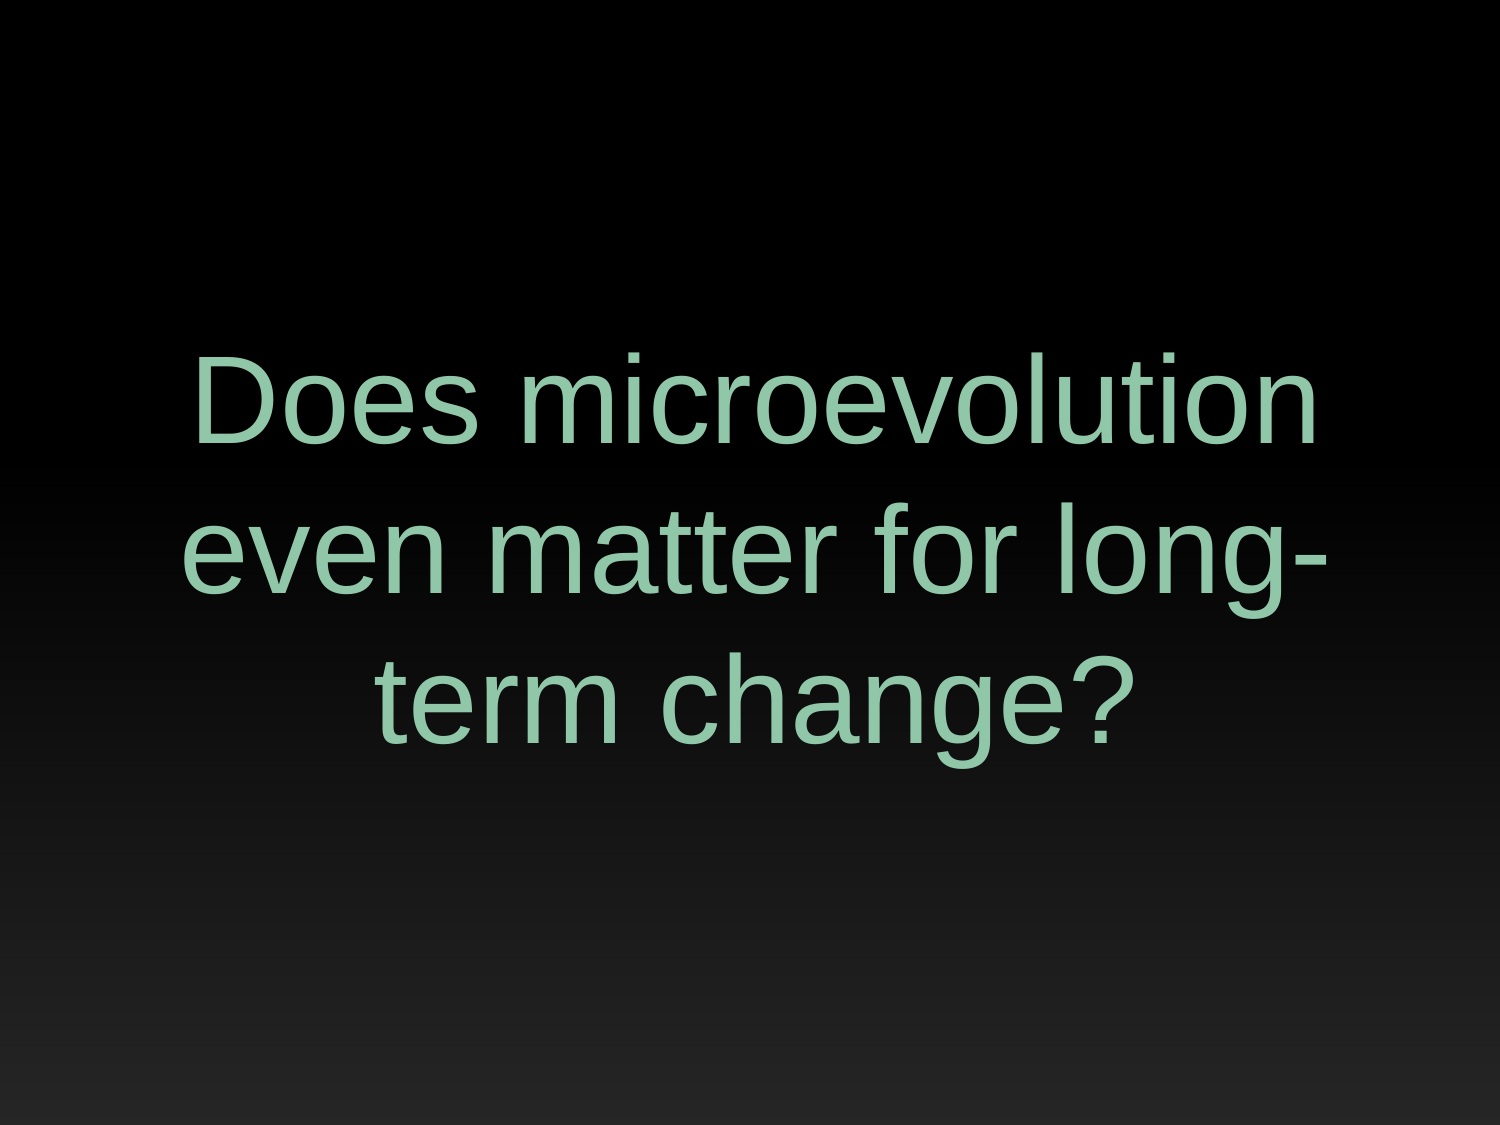

# Does microevolution even matter for long-term change?